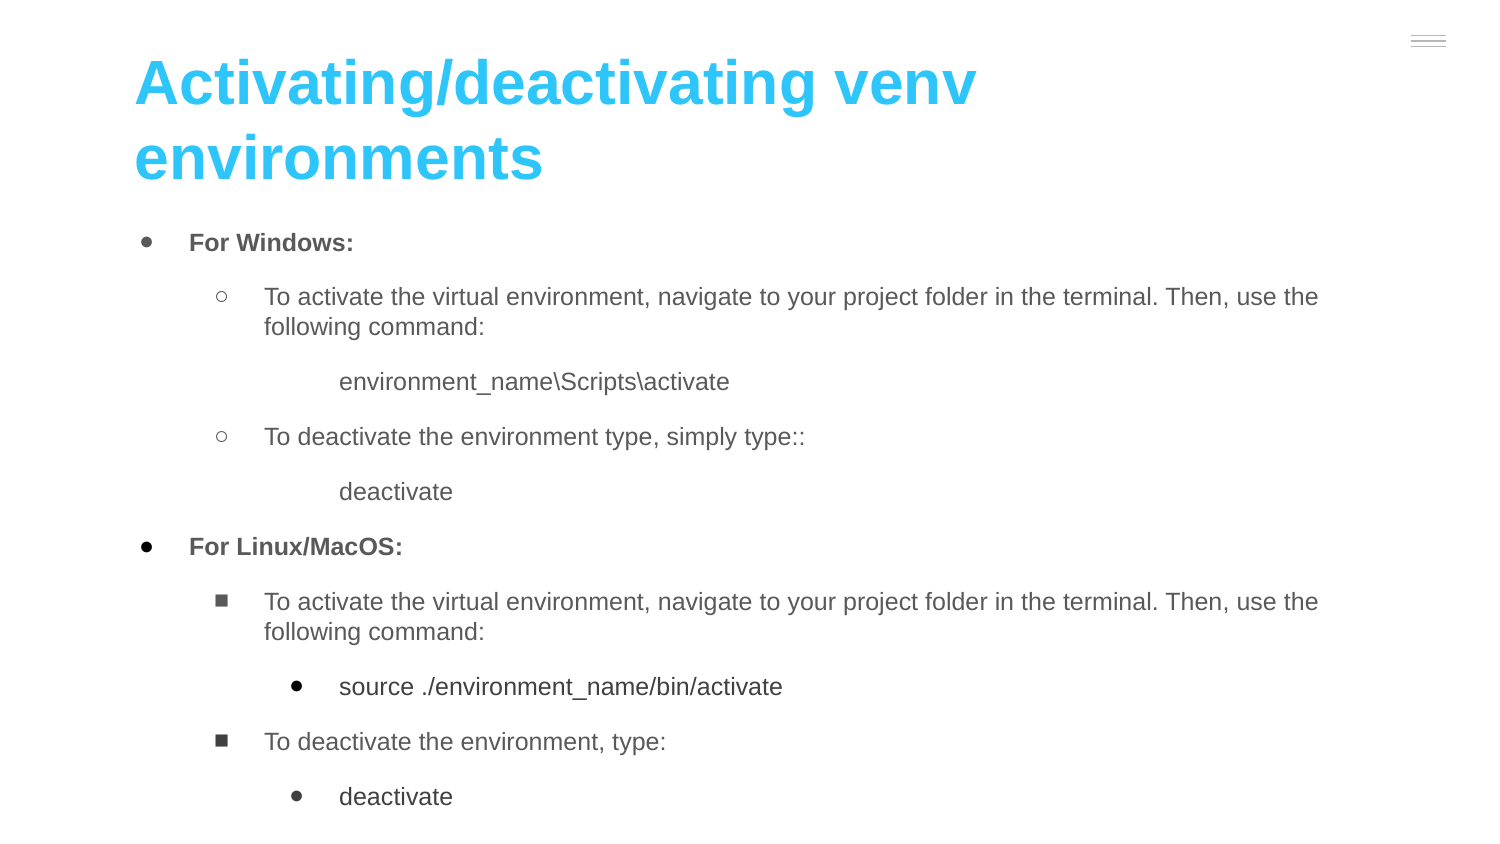

Activating/deactivating venv environments
For Windows:
To activate the virtual environment, navigate to your project folder in the terminal. Then, use the following command:
environment_name\Scripts\activate
To deactivate the environment type, simply type::
deactivate
For Linux/MacOS:
To activate the virtual environment, navigate to your project folder in the terminal. Then, use the following command:
source ./environment_name/bin/activate
To deactivate the environment, type:
deactivate